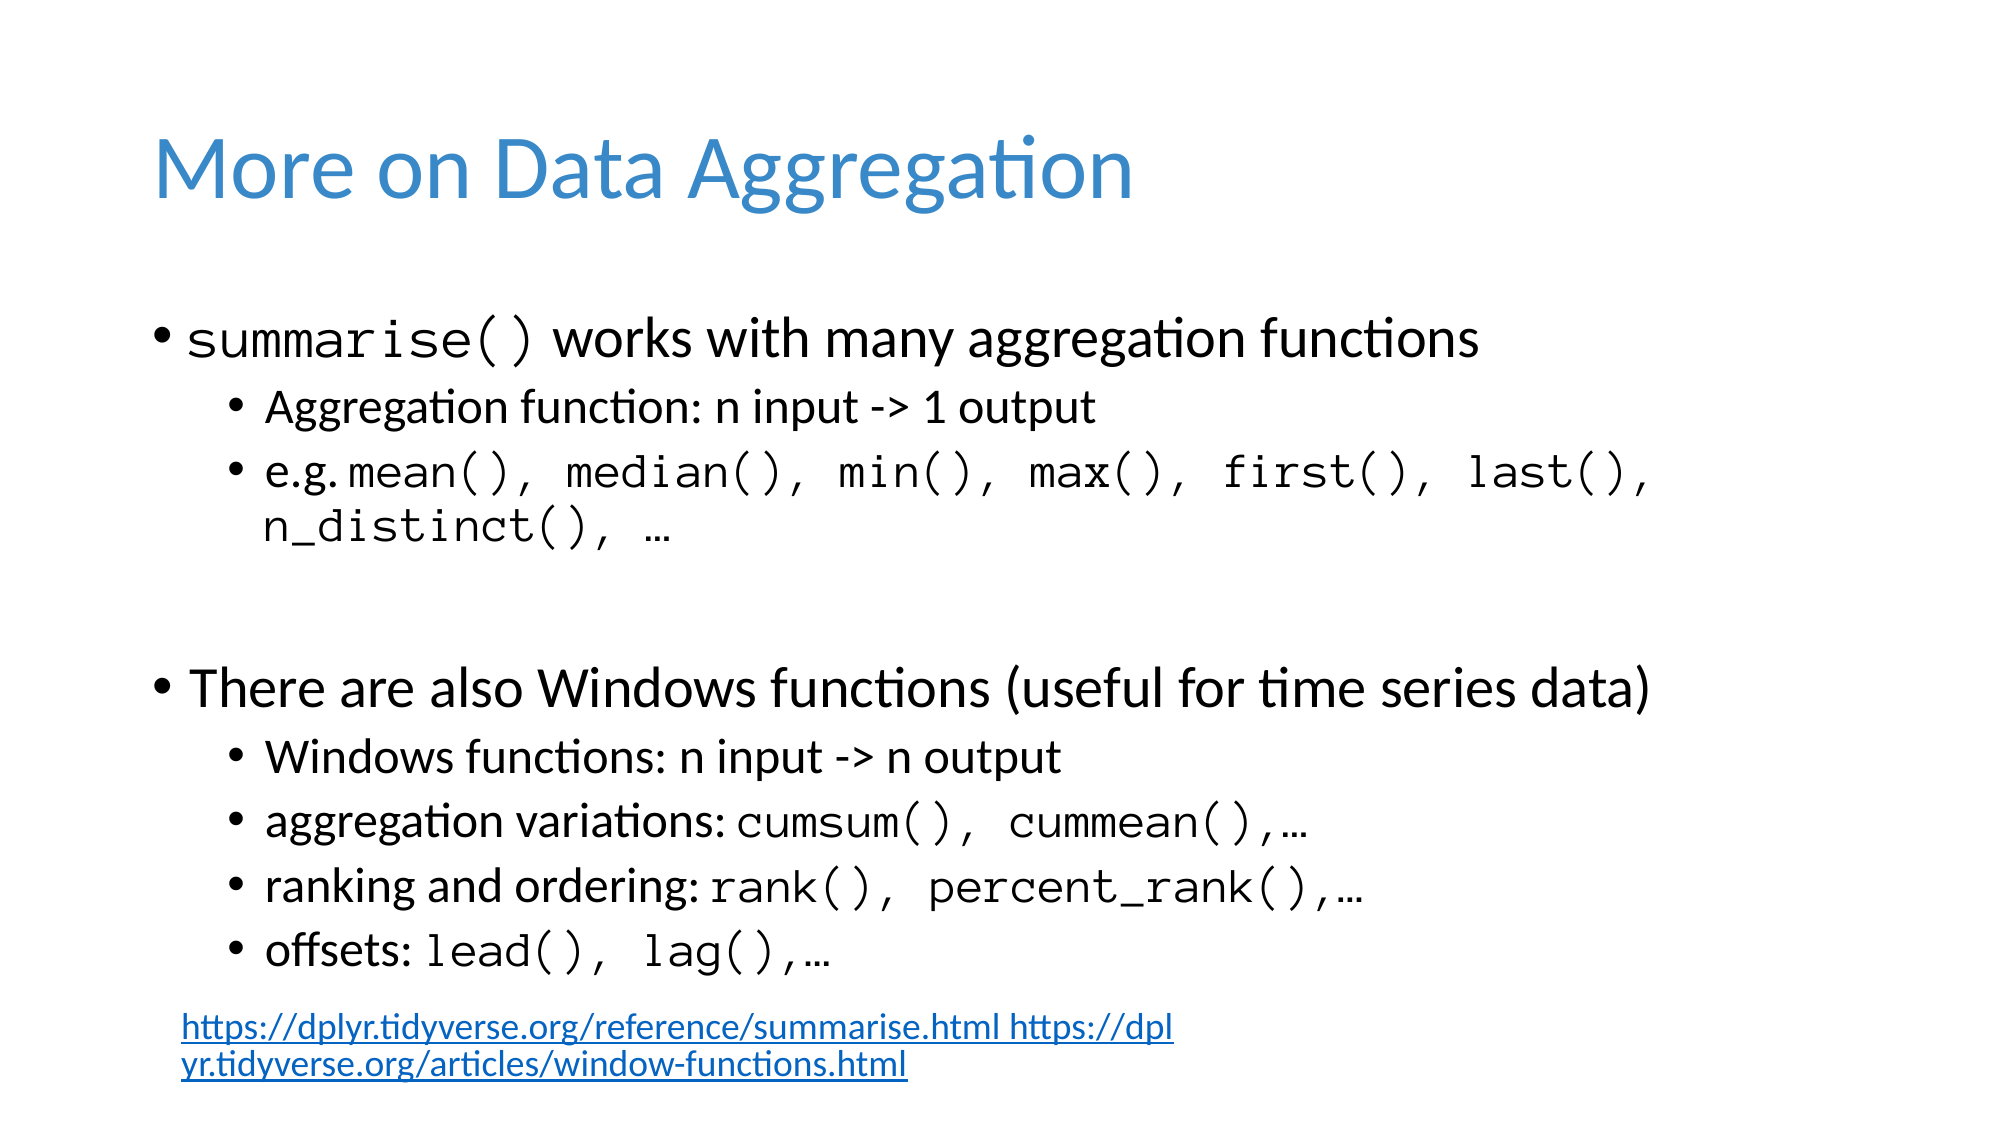

# More on Data Aggregation
summarise() works with many aggregation functions
Aggregation function: n input -> 1 output
e.g. mean(), median(), min(), max(), first(), last(), n_distinct(), …

There are also Windows functions (useful for time series data)
Windows functions: n input -> n output
aggregation variations: cumsum(), cummean(),…
ranking and ordering: rank(), percent_rank(),…
offsets: lead(), lag(),…
https://dplyr.tidyverse.org/reference/summarise.html https://dplyr.tidyverse.org/articles/window-functions.html